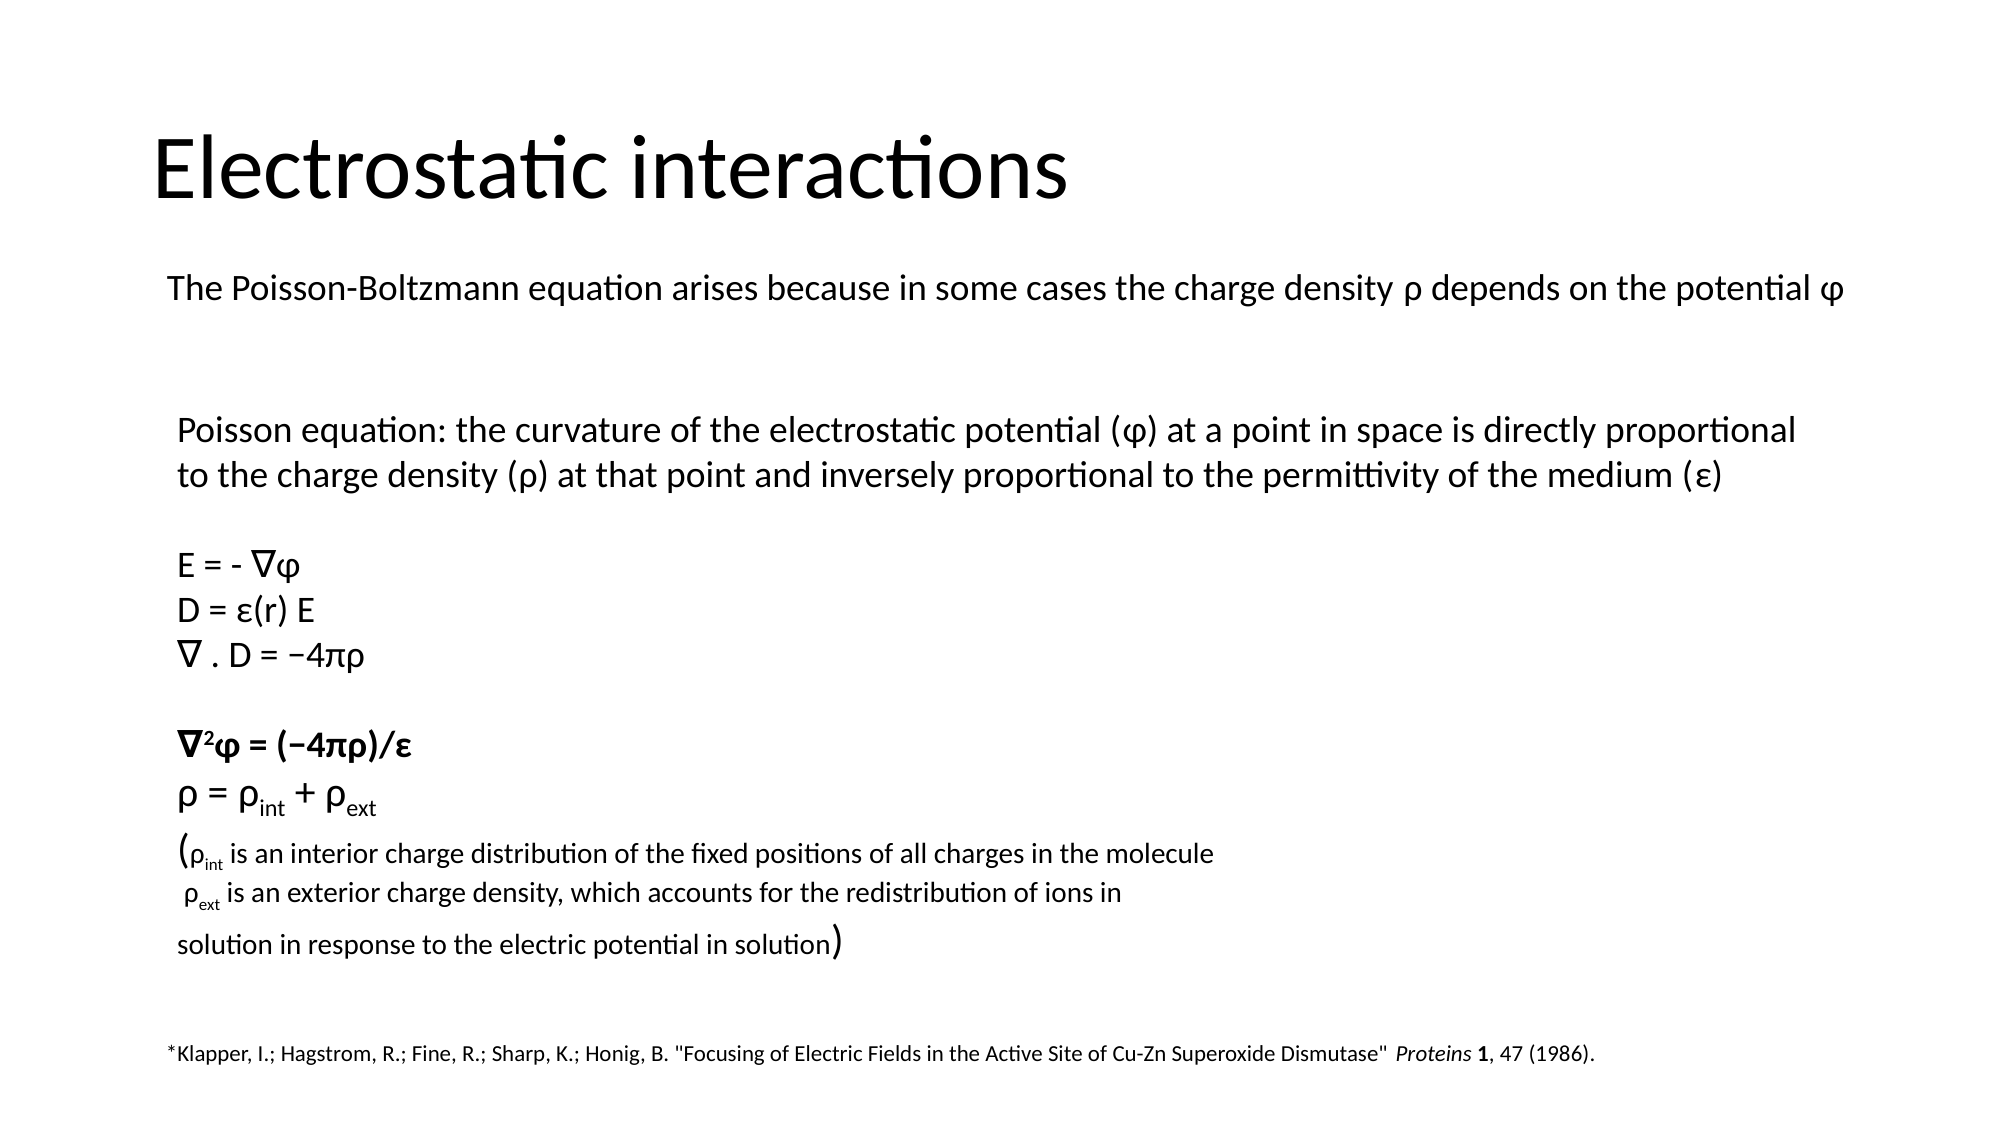

# Electrostatic interactions

The Poisson-Boltzmann equation arises because in some cases the charge density ρ depends on the potential φ
Poisson equation: the curvature of the electrostatic potential (φ) at a point in space is directly proportional
to the charge density (ρ) at that point and inversely proportional to the permittivity of the medium (ε)

E = - ∇φ
D = ε(r) E
∇ . D = −4πρ

∇2φ = (−4πρ)/ε
ρ = ρint + ρext
(ρint is an interior charge distribution of the fixed positions of all charges in the molecule
 ρext is an exterior charge density, which accounts for the redistribution of ions in
solution in response to the electric potential in solution)

*Klapper, I.; Hagstrom, R.; Fine, R.; Sharp, K.; Honig, B. "Focusing of Electric Fields in the Active Site of Cu-Zn Superoxide Dismutase" Proteins 1, 47 (1986).